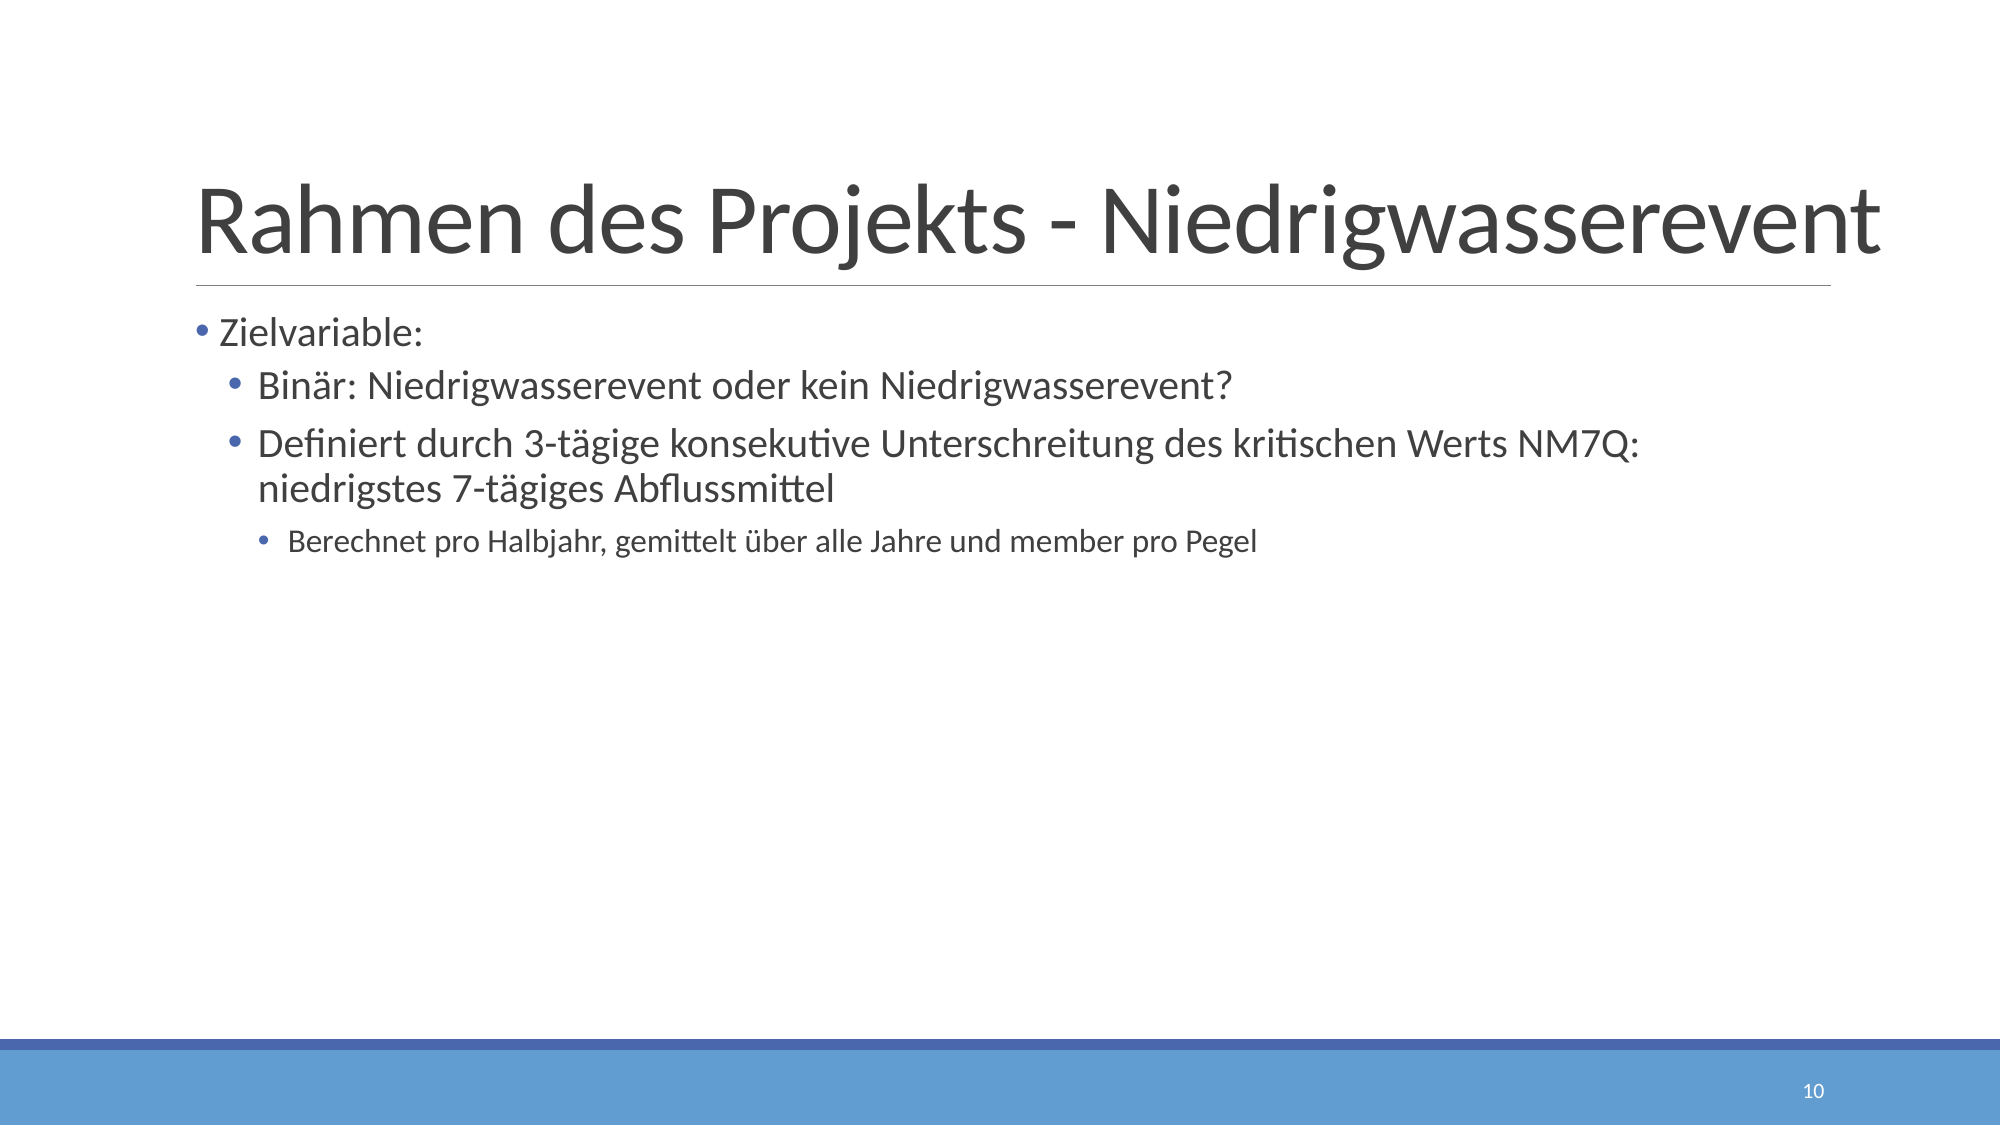

# Rahmen des Projekts - Niedrigwasserevent

 Zielvariable:
Binär: Niedrigwasserevent oder kein Niedrigwasserevent?
Definiert durch 3-tägige konsekutive Unterschreitung des kritischen Werts NM7Q: niedrigstes 7-tägiges Abflussmittel
Berechnet pro Halbjahr, gemittelt über alle Jahre und member pro Pegel

10